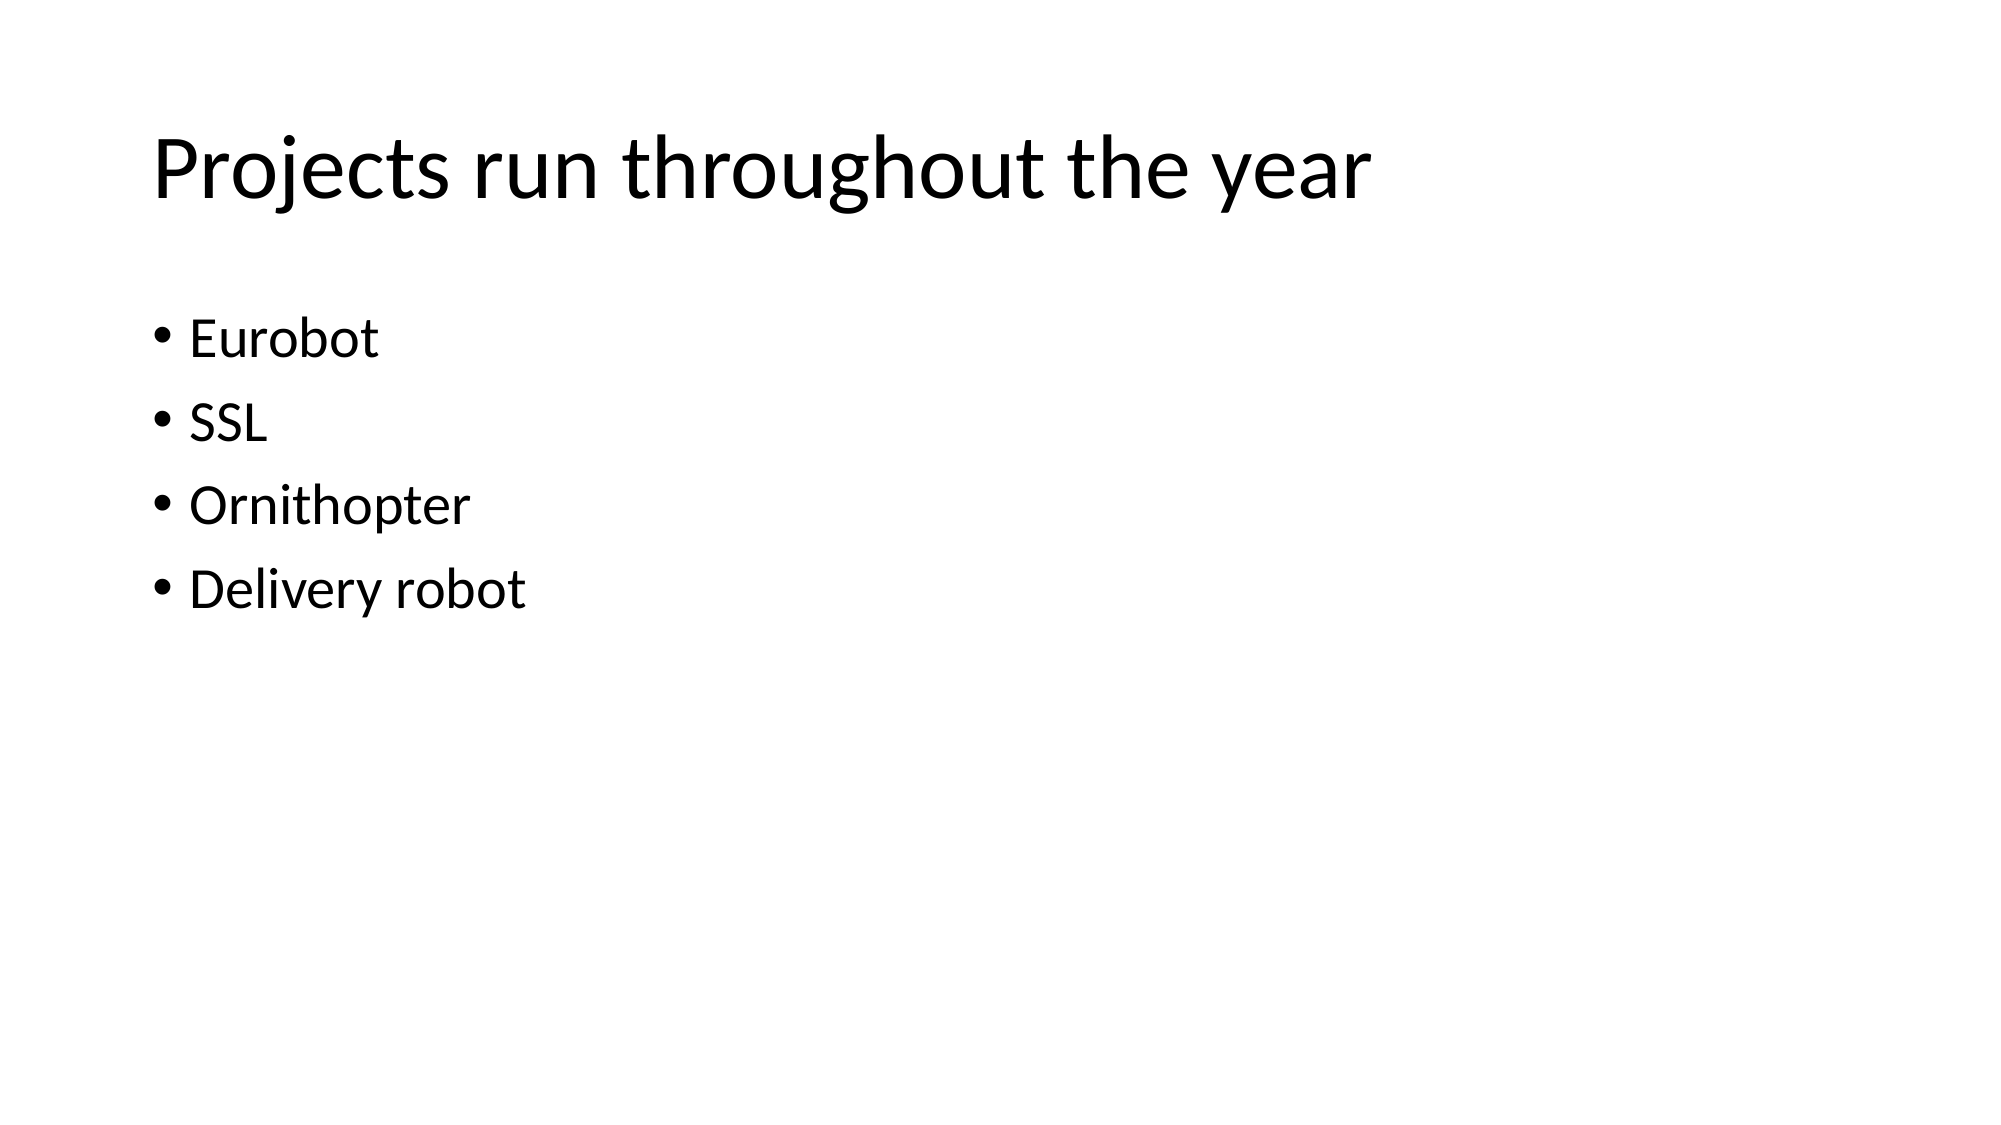

# Projects run throughout the year
Eurobot
SSL
Ornithopter
Delivery robot